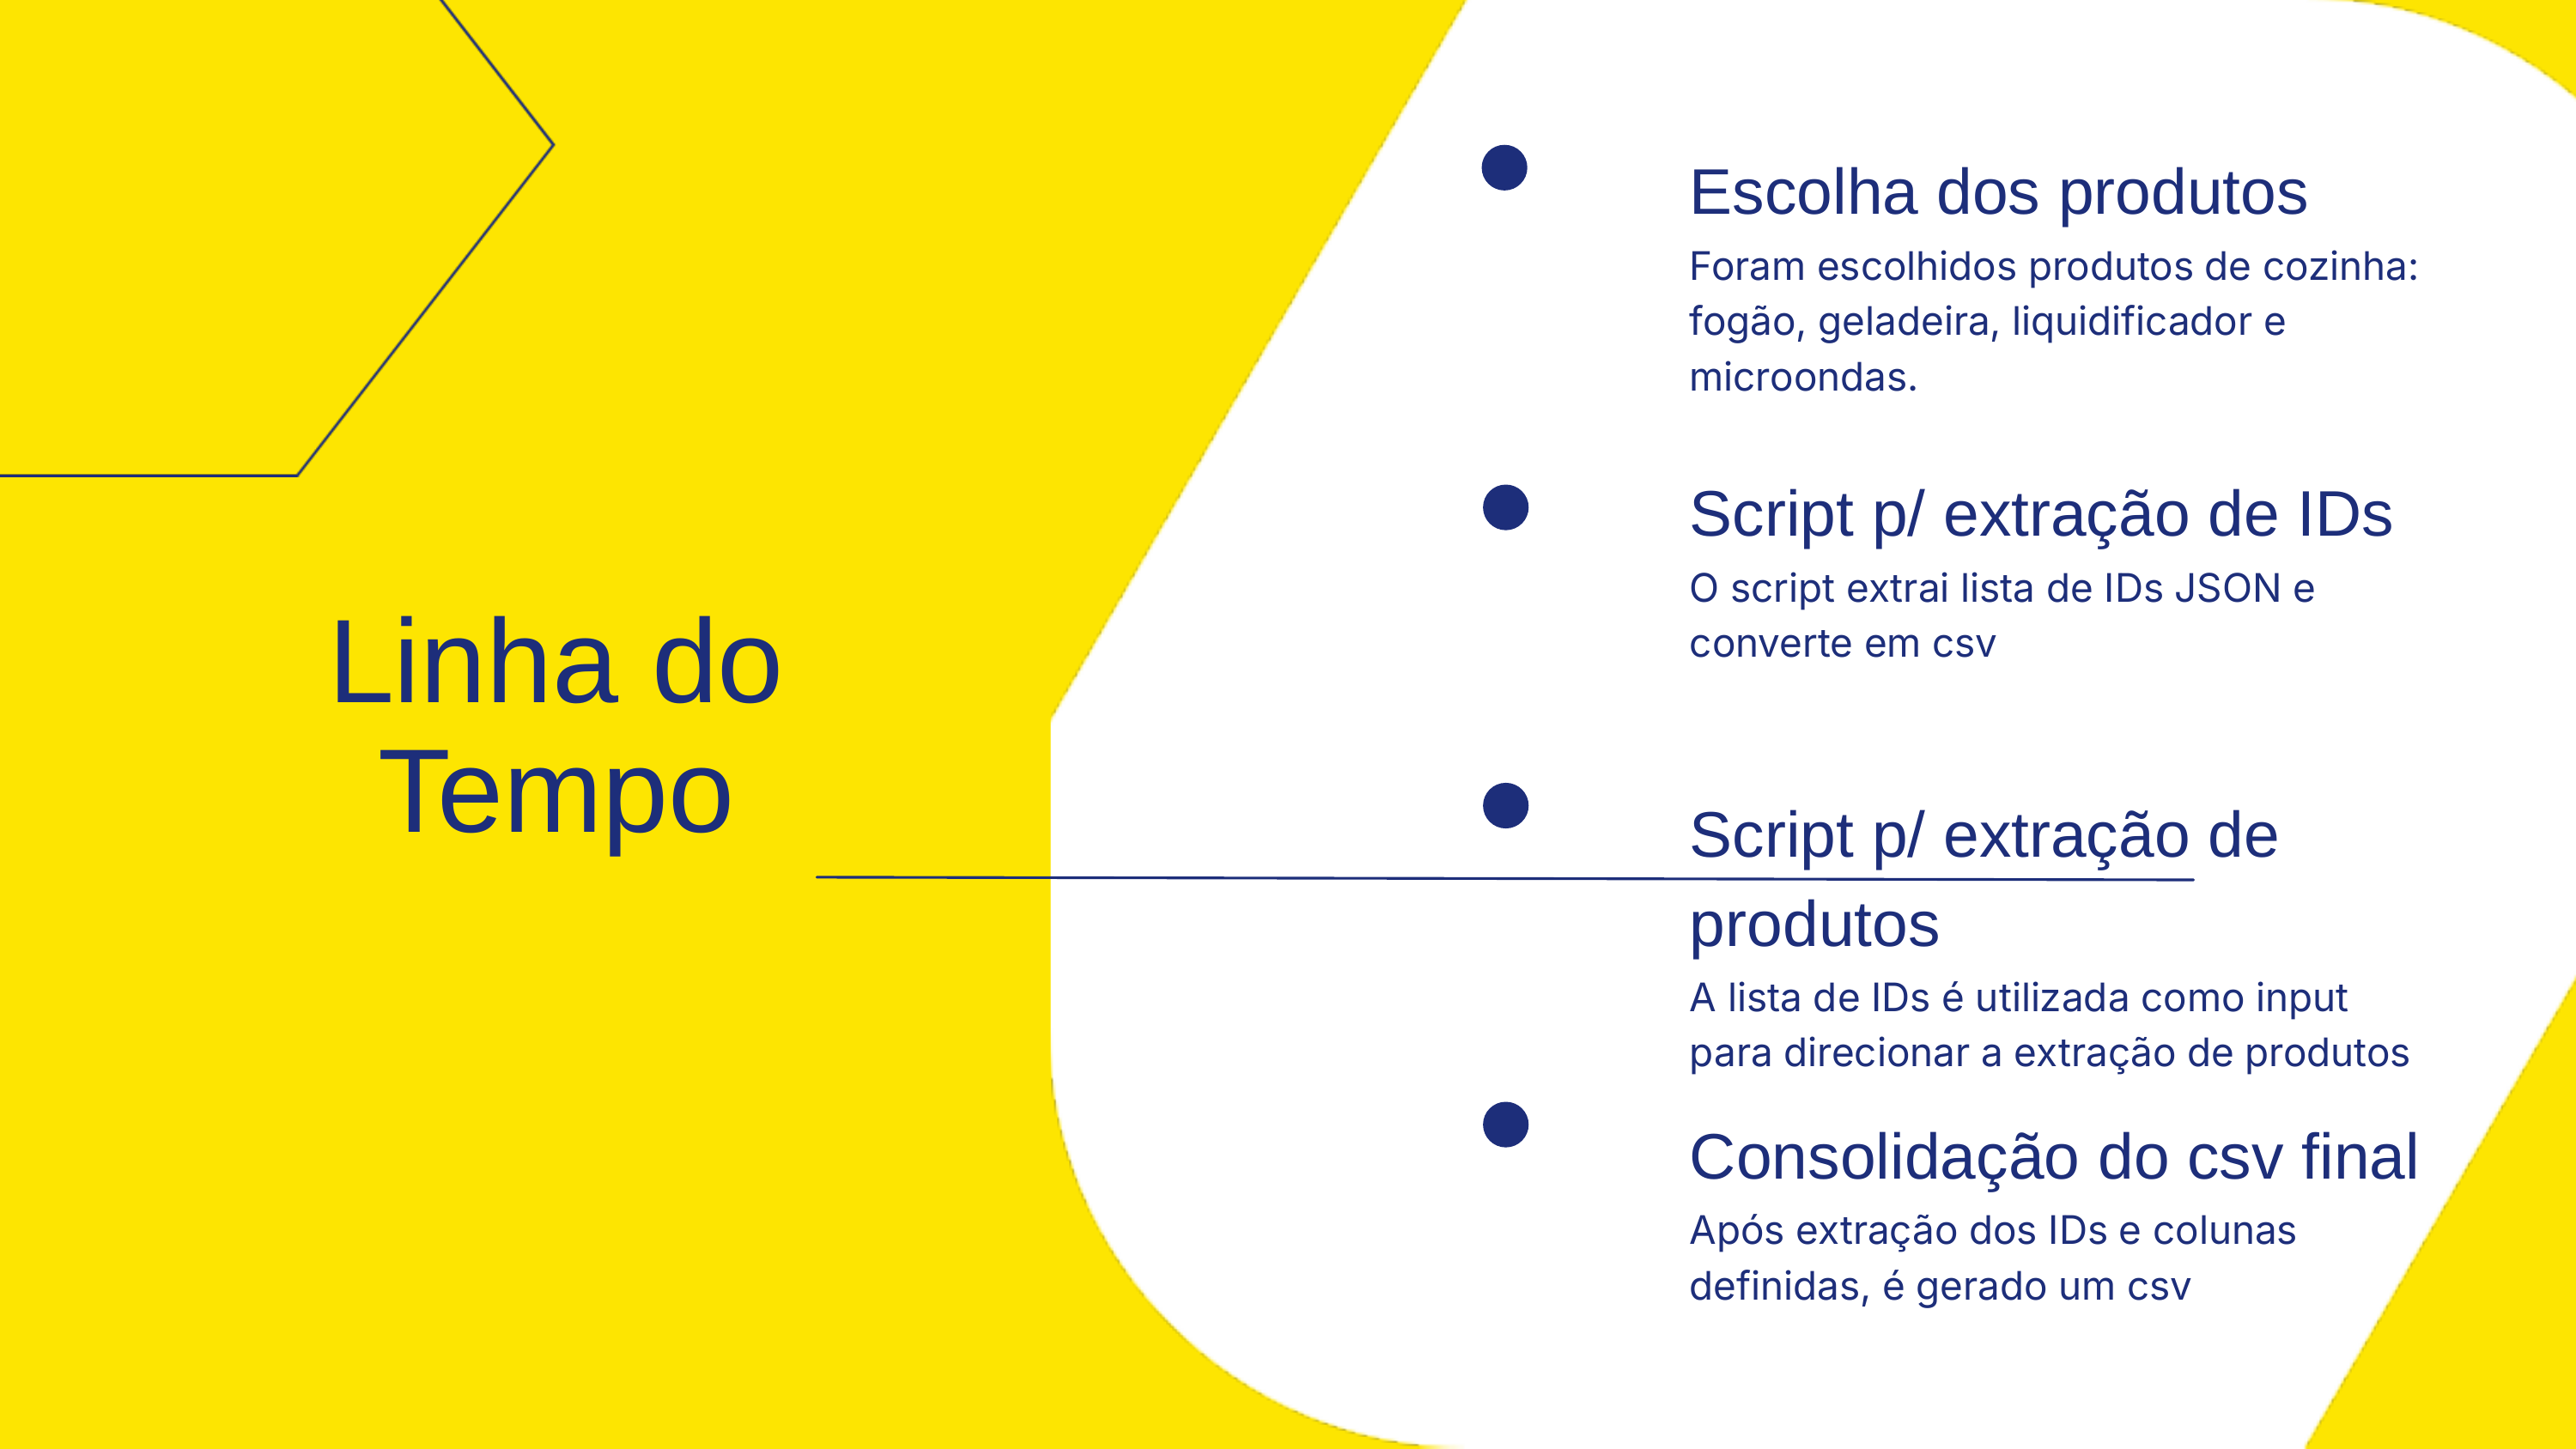

Escolha dos produtos
Foram escolhidos produtos de cozinha: fogão, geladeira, liquidificador e microondas.
Script p/ extração de IDs
O script extrai lista de IDs JSON e converte em csv

Linha do Tempo

Script p/ extração de produtos
A lista de IDs é utilizada como input para direcionar a extração de produtos

Consolidação do csv final
Após extração dos IDs e colunas definidas, é gerado um csv